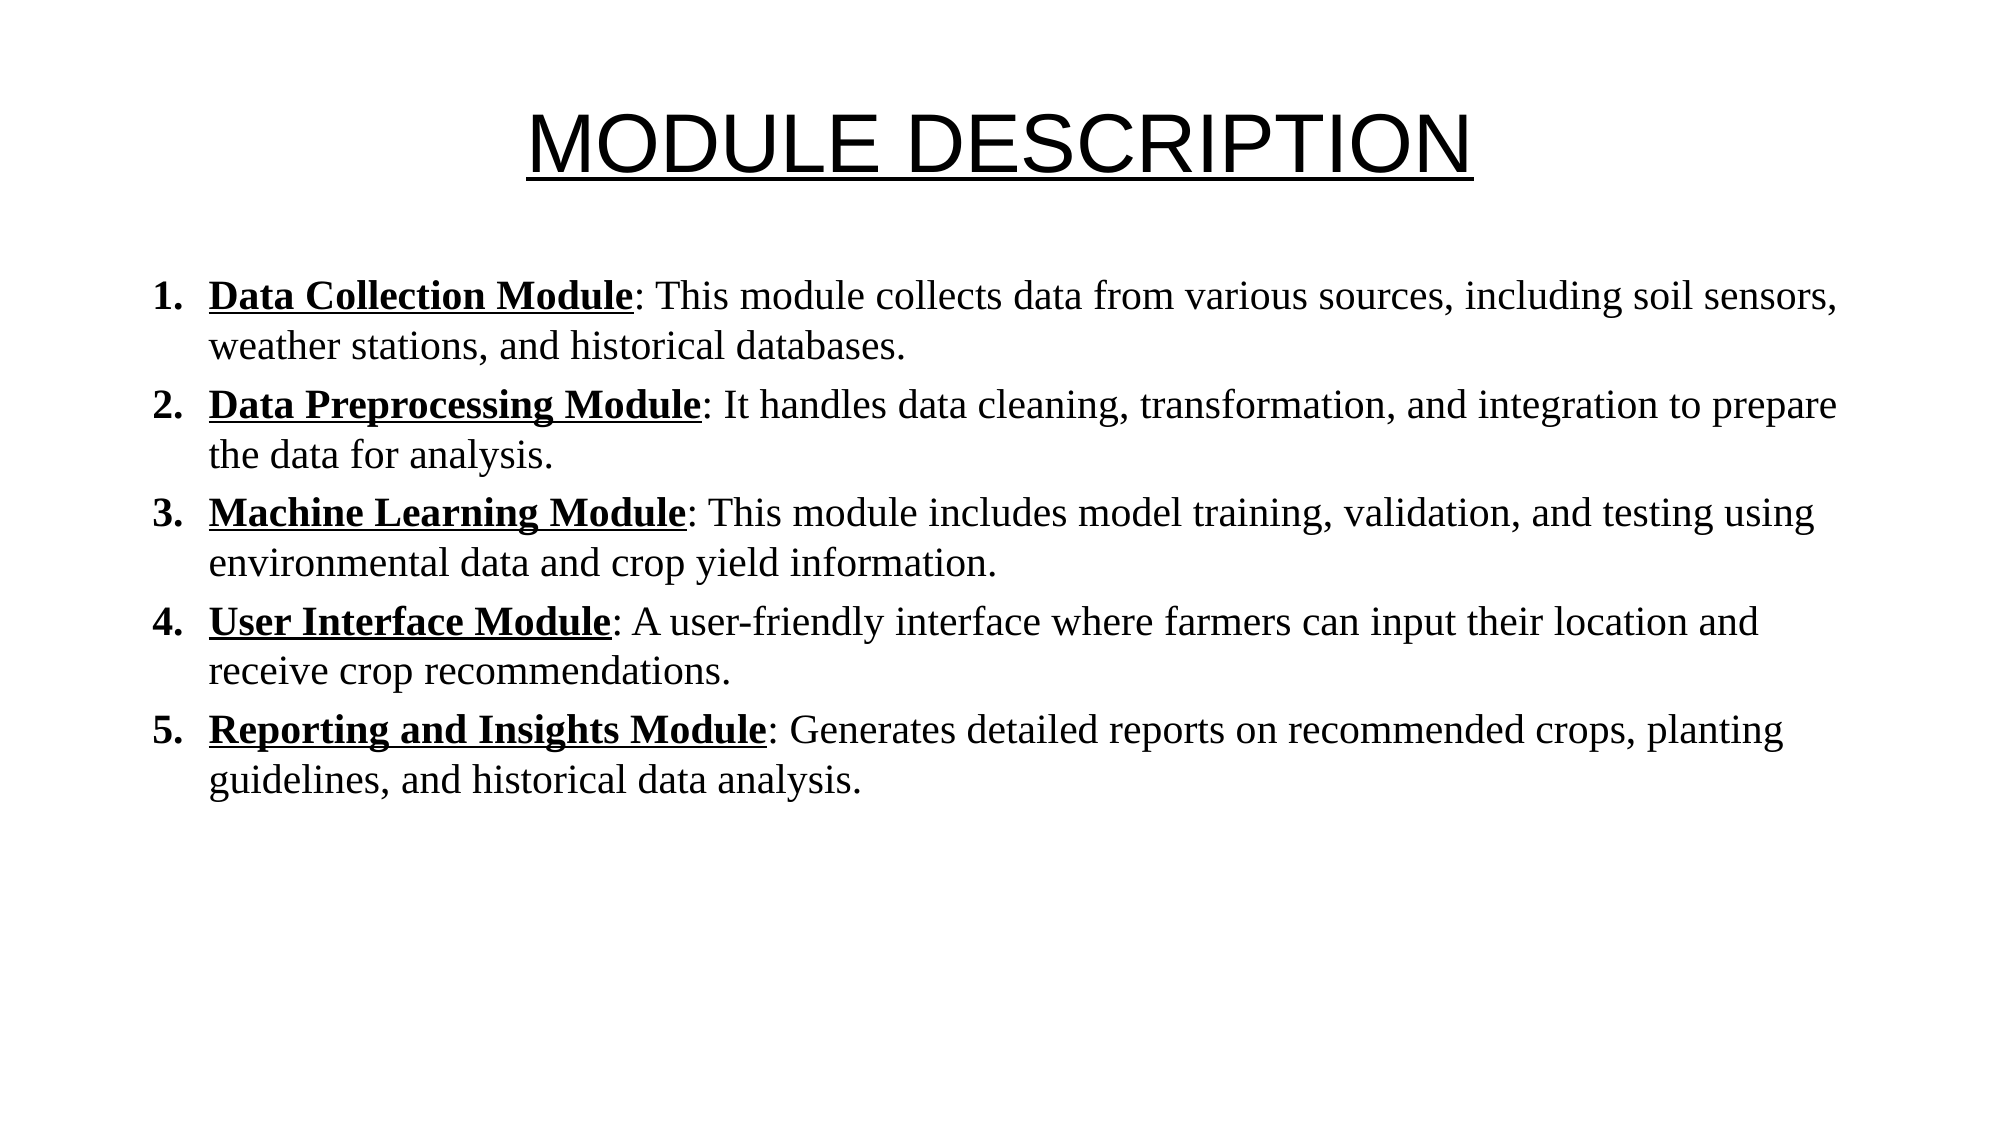

# MODULE DESCRIPTION
Data Collection Module: This module collects data from various sources, including soil sensors, weather stations, and historical databases.
Data Preprocessing Module: It handles data cleaning, transformation, and integration to prepare the data for analysis.
Machine Learning Module: This module includes model training, validation, and testing using environmental data and crop yield information.
User Interface Module: A user-friendly interface where farmers can input their location and receive crop recommendations.
Reporting and Insights Module: Generates detailed reports on recommended crops, planting guidelines, and historical data analysis.